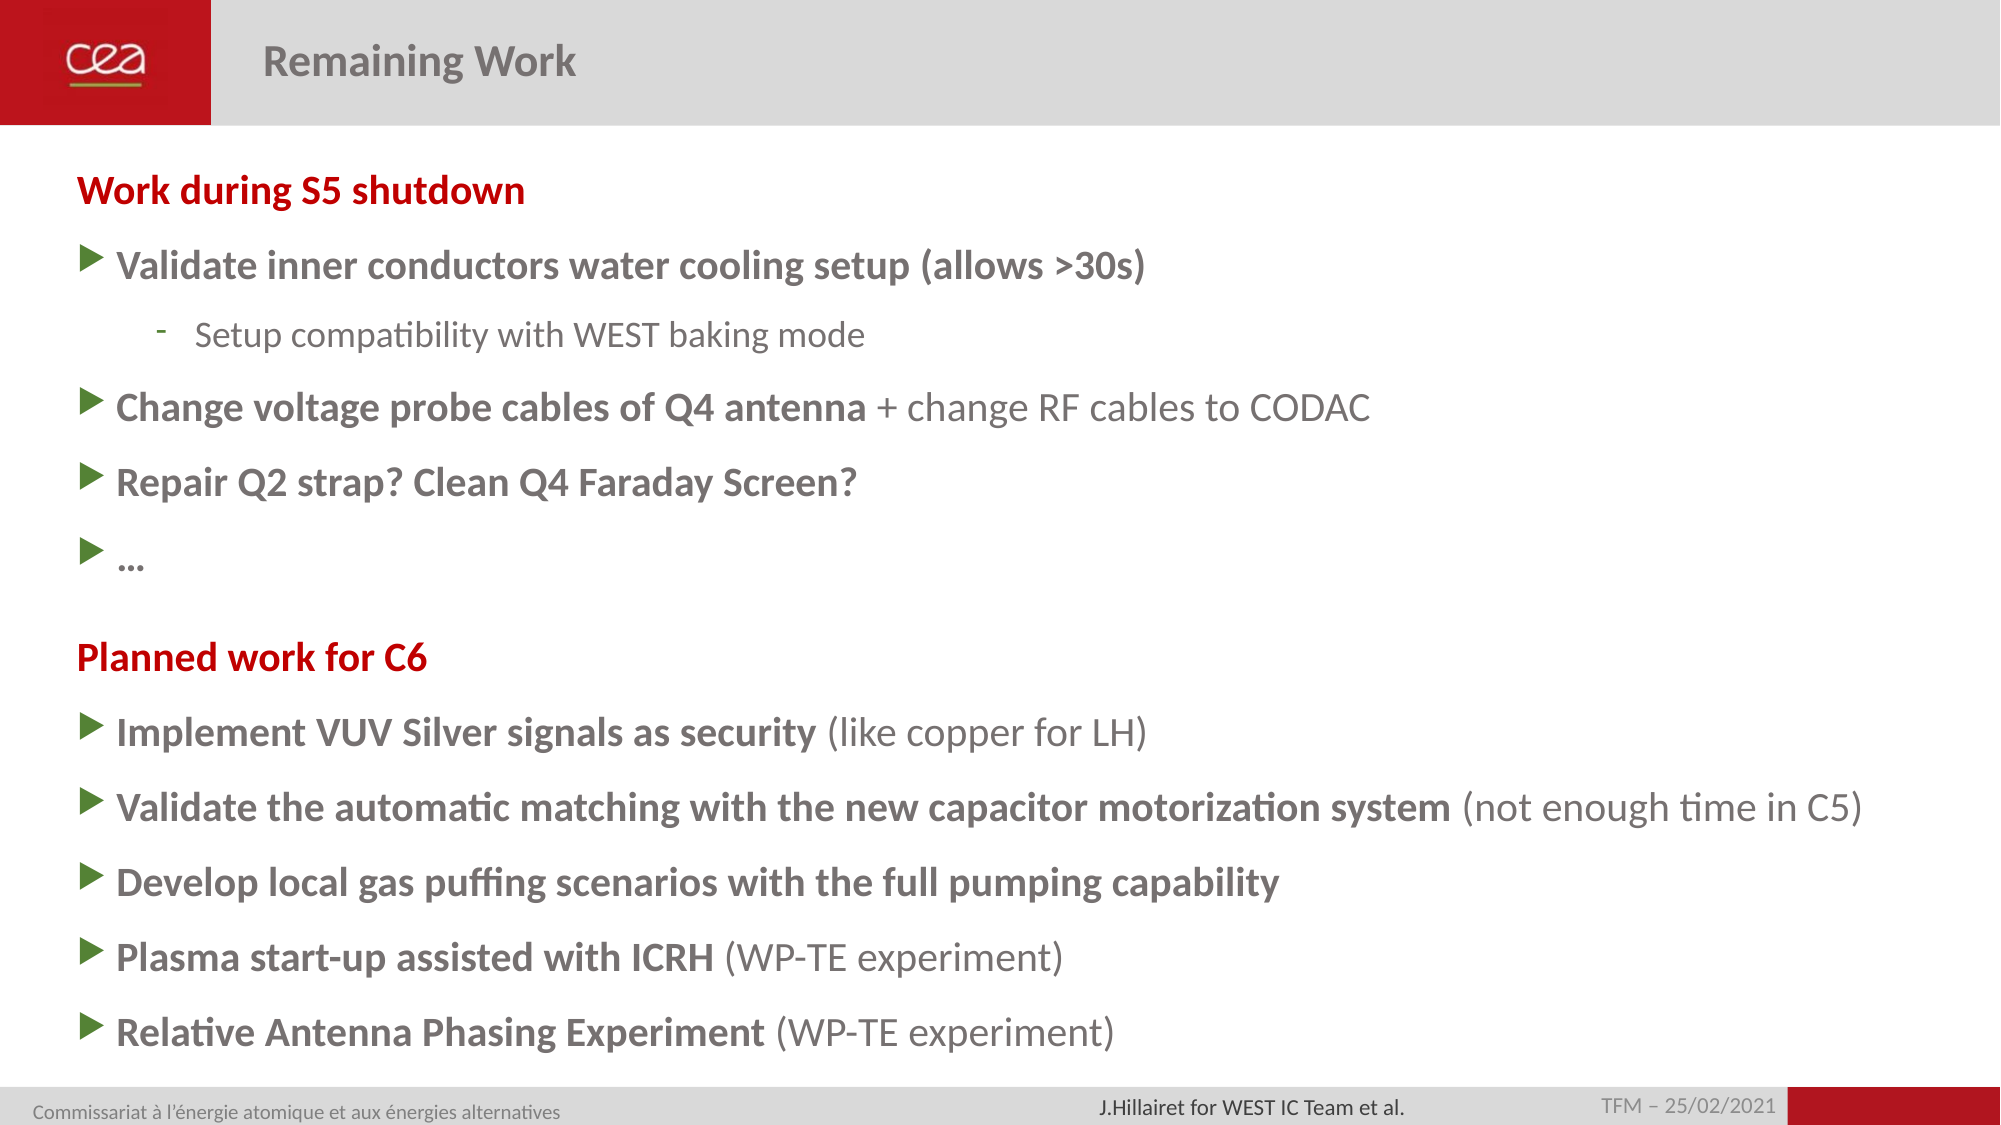

# Remaining Work
Work during S5 shutdown
Validate inner conductors water cooling setup (allows >30s)
Setup compatibility with WEST baking mode
Change voltage probe cables of Q4 antenna + change RF cables to CODAC
Repair Q2 strap? Clean Q4 Faraday Screen?
…

Planned work for C6
Implement VUV Silver signals as security (like copper for LH)
Validate the automatic matching with the new capacitor motorization system (not enough time in C5)
Develop local gas puffing scenarios with the full pumping capability
Plasma start-up assisted with ICRH (WP-TE experiment)
Relative Antenna Phasing Experiment (WP-TE experiment)